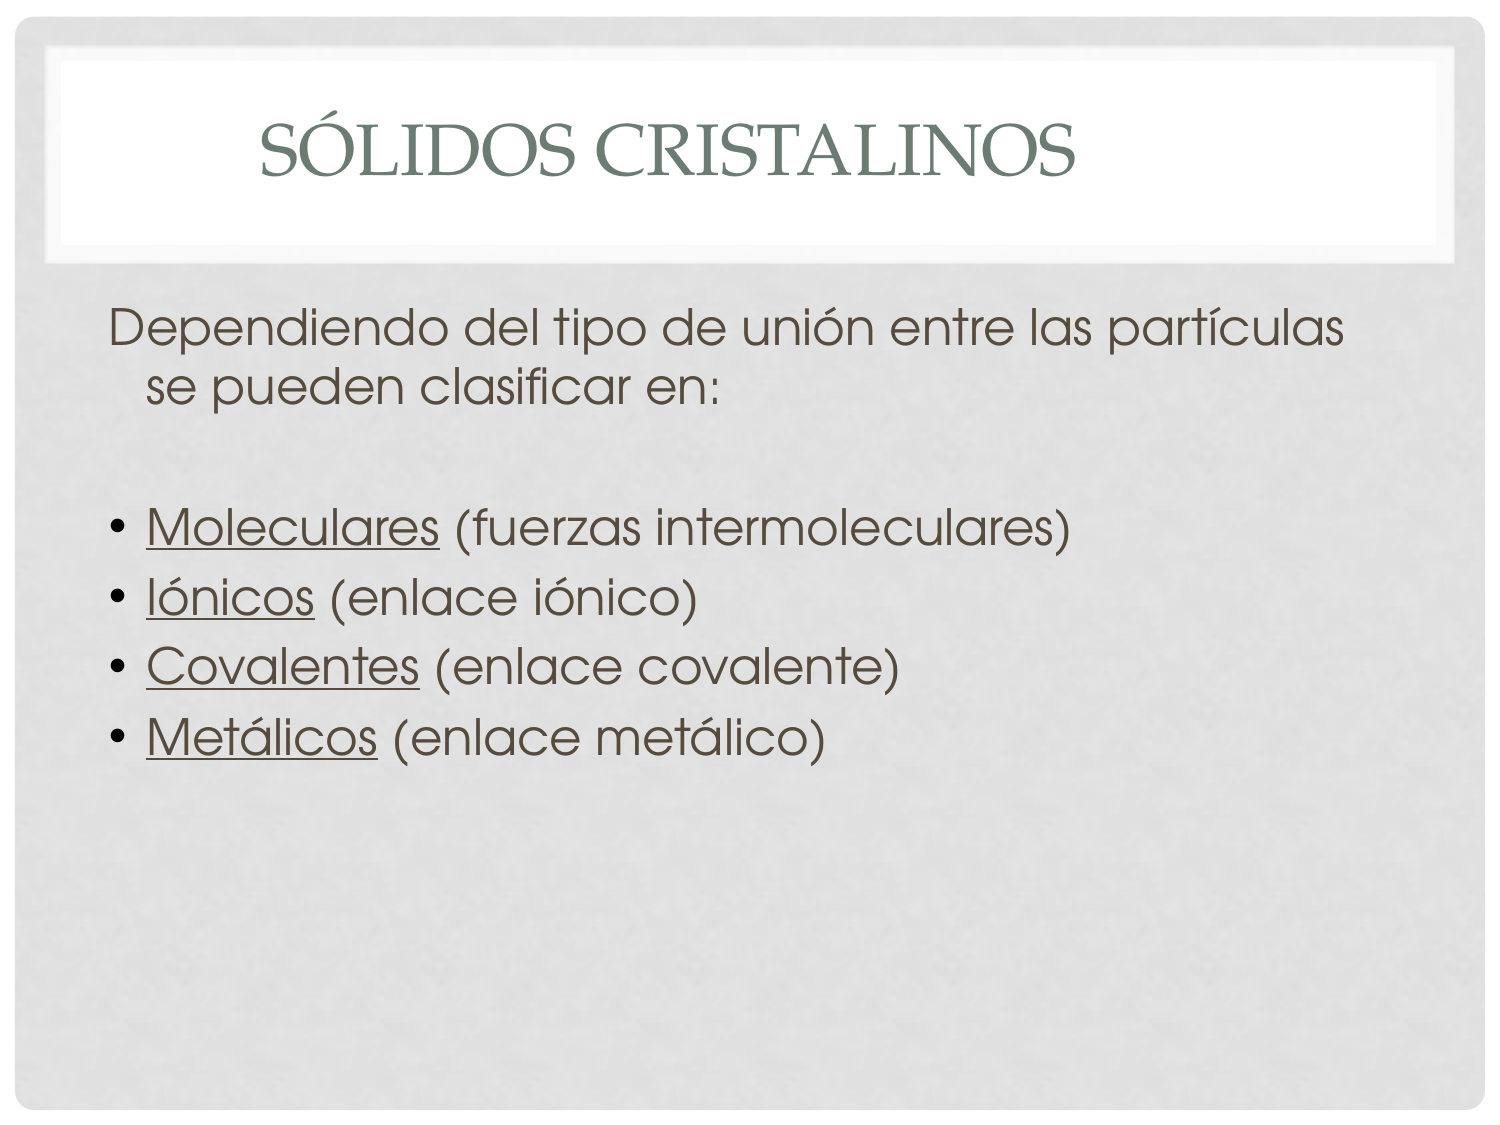

# Sólidos cristalinos
Dependiendo del tipo de unión entre las partículas se pueden clasificar en:

Moleculares (fuerzas intermoleculares)
Iónicos (enlace iónico)
Covalentes (enlace covalente)
Metálicos (enlace metálico)